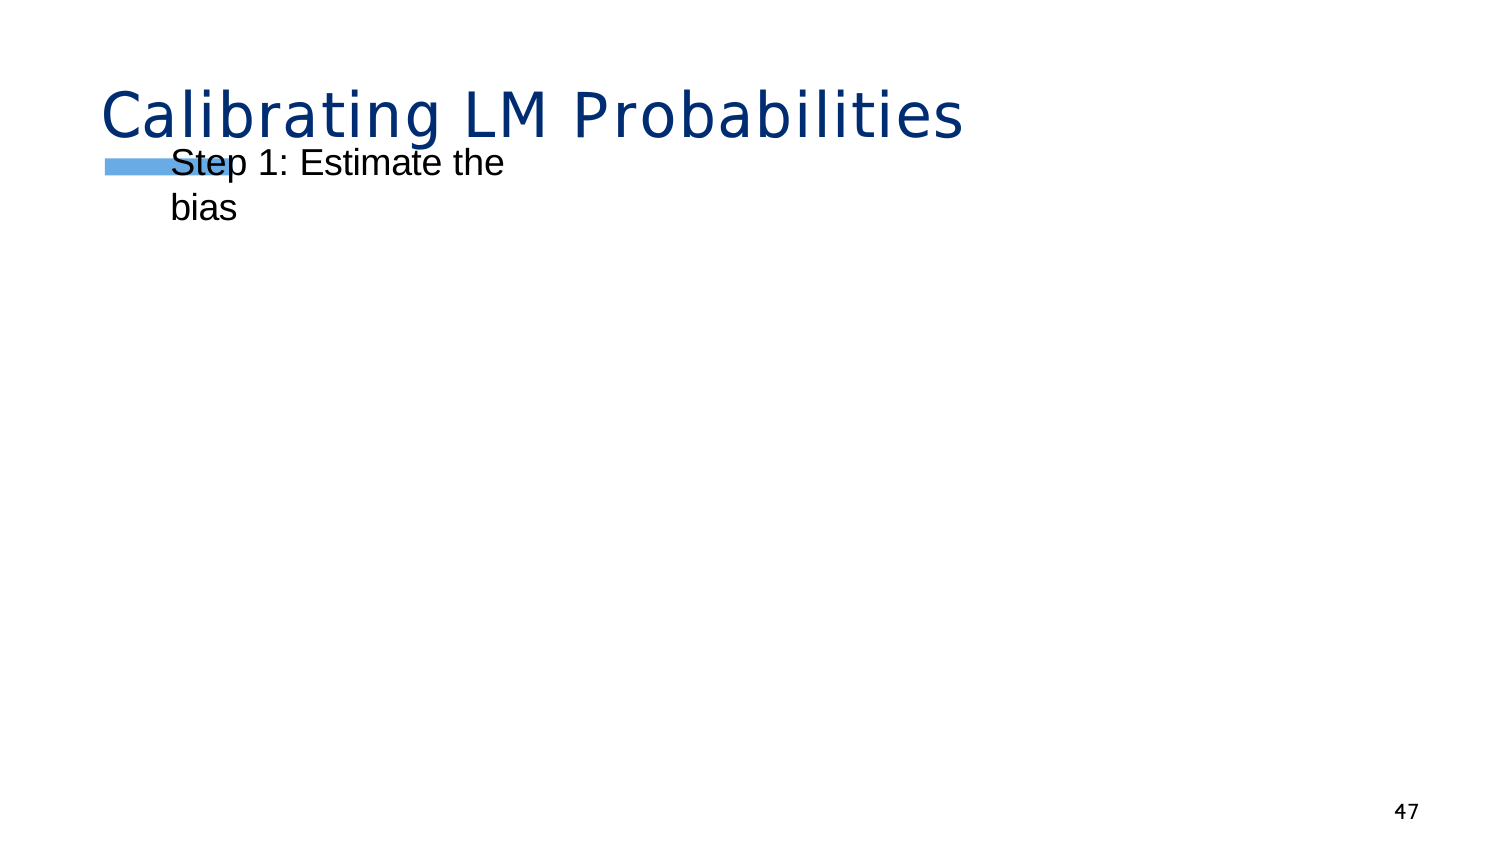

# Calibrating LM Probabilities
Step 1: Estimate the bias